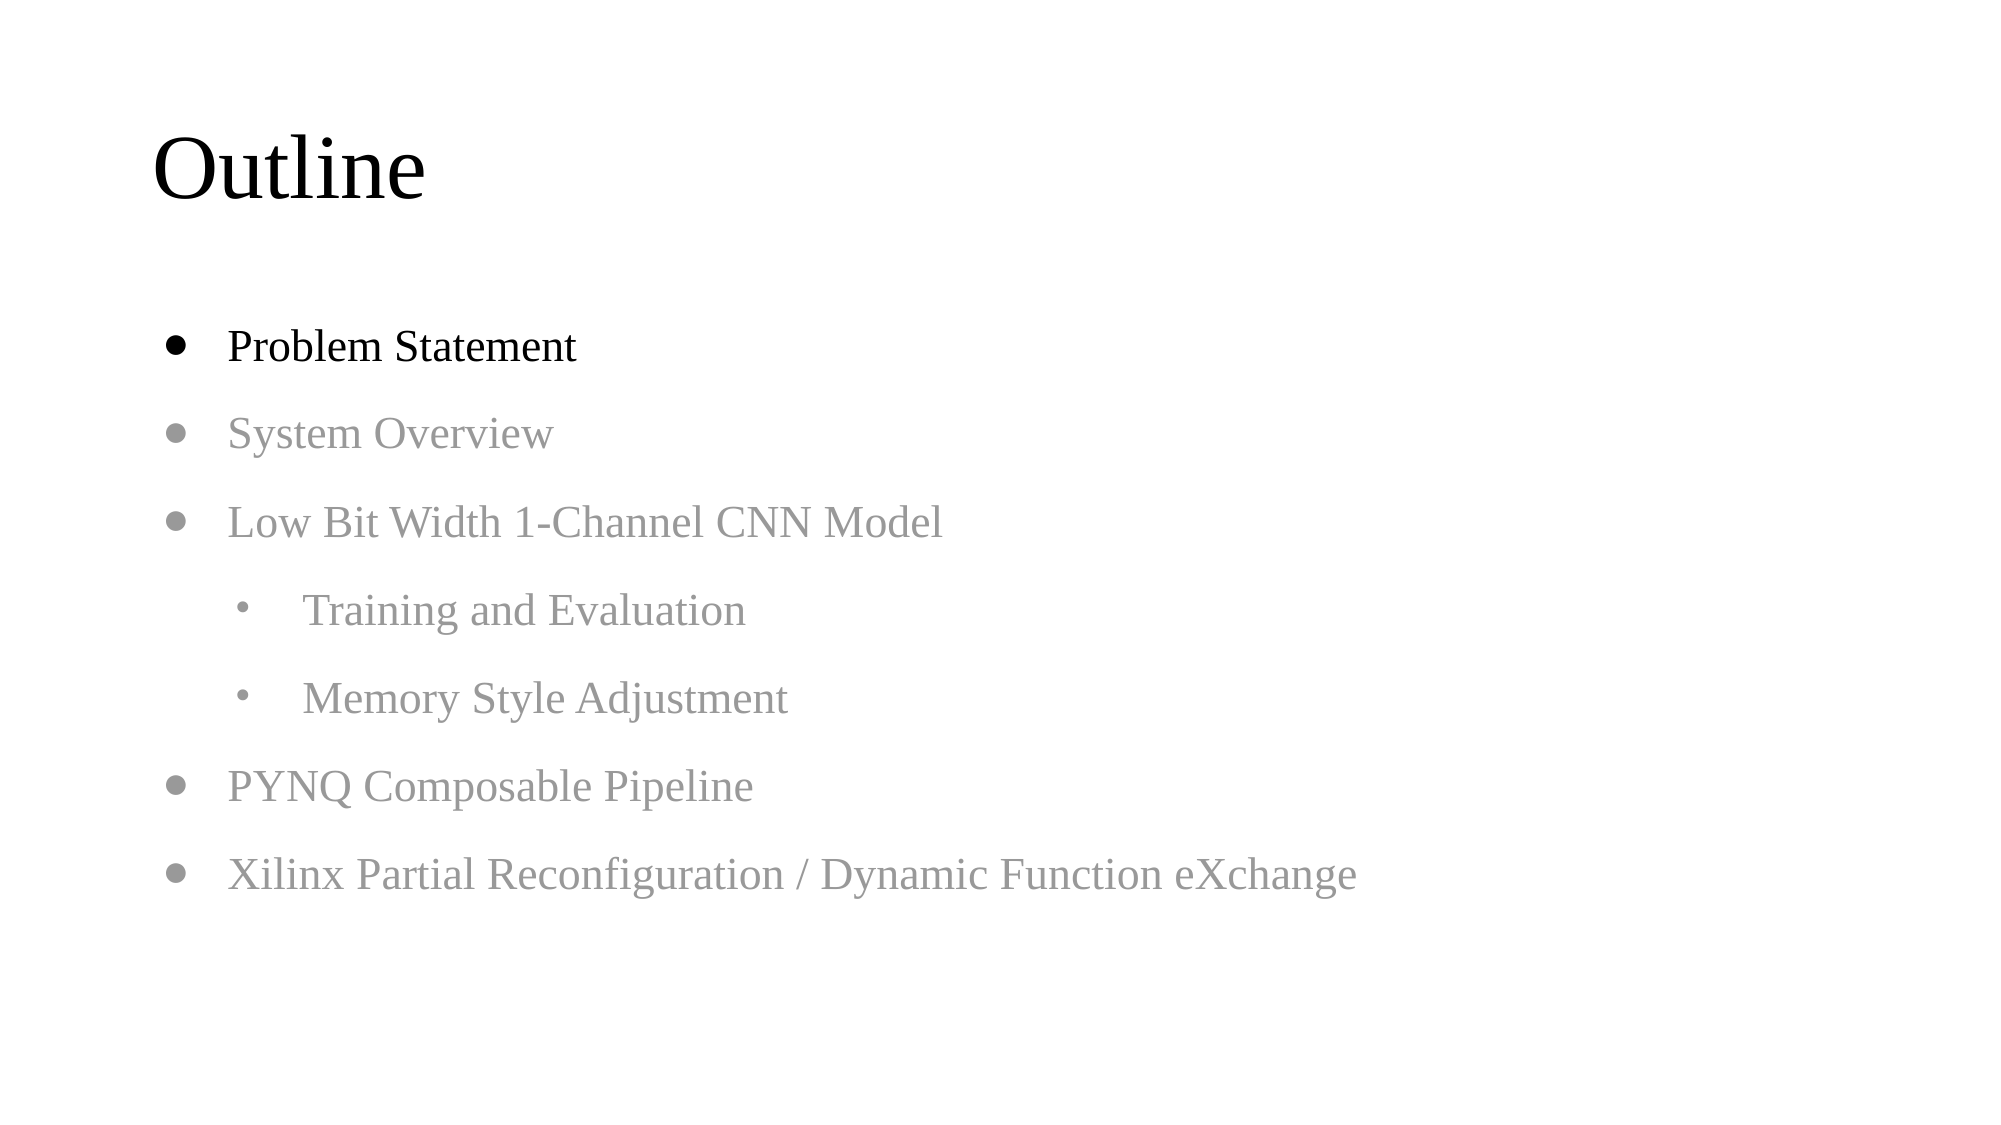

# Outline
Problem Statement
System Overview
Low Bit Width 1-Channel CNN Model
Training and Evaluation
Memory Style Adjustment
PYNQ Composable Pipeline
Xilinx Partial Reconfiguration / Dynamic Function eXchange